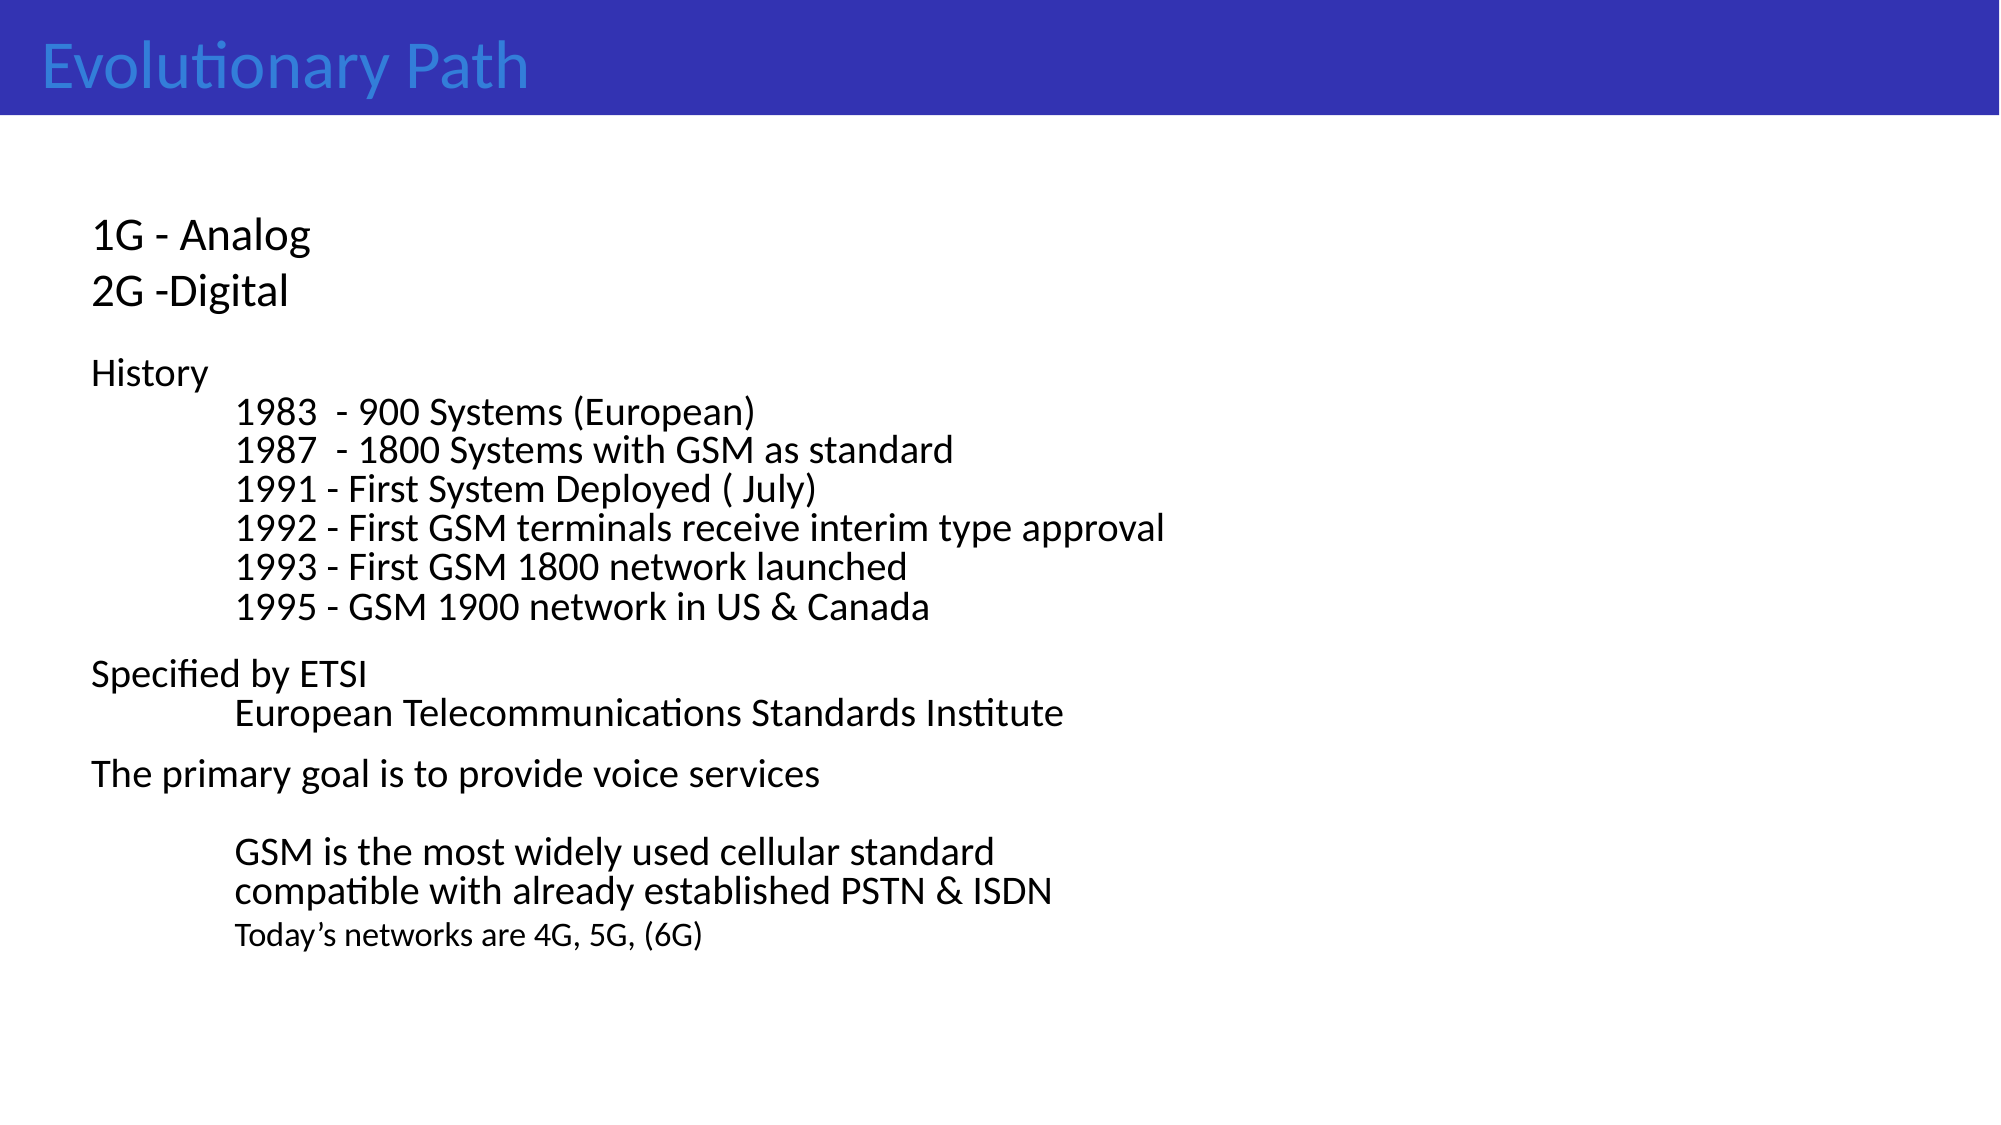

# Evolutionary Path
1G - Analog
2G -Digital

History
1983  - 900 Systems (European)
1987  - 1800 Systems with GSM as standard
1991 - First System Deployed ( July)
1992 - First GSM terminals receive interim type approval
1993 - First GSM 1800 network launched
1995 - GSM 1900 network in US & Canada

Specified by ETSI
European Telecommunications Standards Institute

The primary goal is to provide voice services

GSM is the most widely used cellular standard
compatible with already established PSTN & ISDN
Today’s networks are 4G, 5G, (6G)